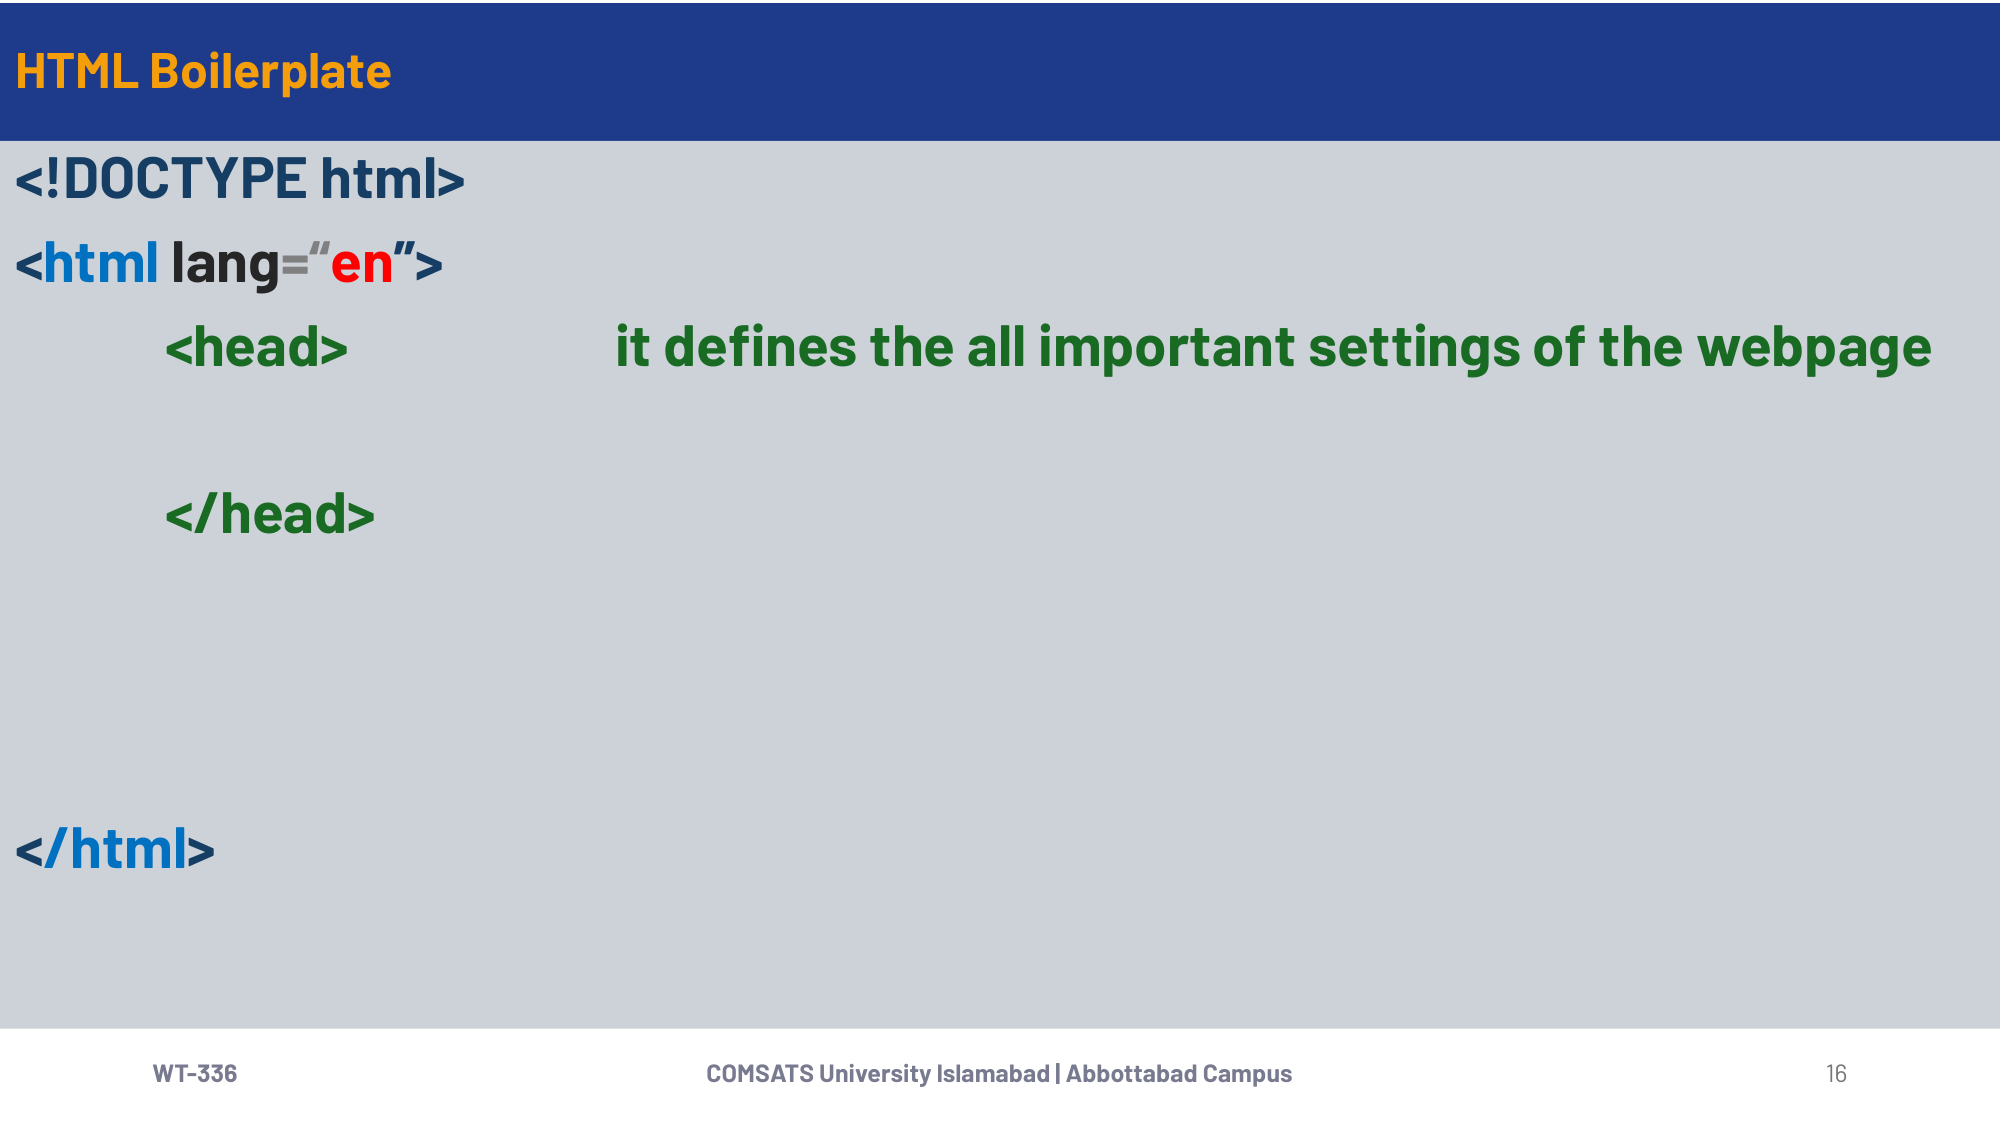

# HTML Boilerplate
<!DOCTYPE html>
<html lang=“en”>
	<head>		it defines the all important settings of the webpage

	</head>

</html>
WT-336
COMSATS University Islamabad | Abbottabad Campus
16